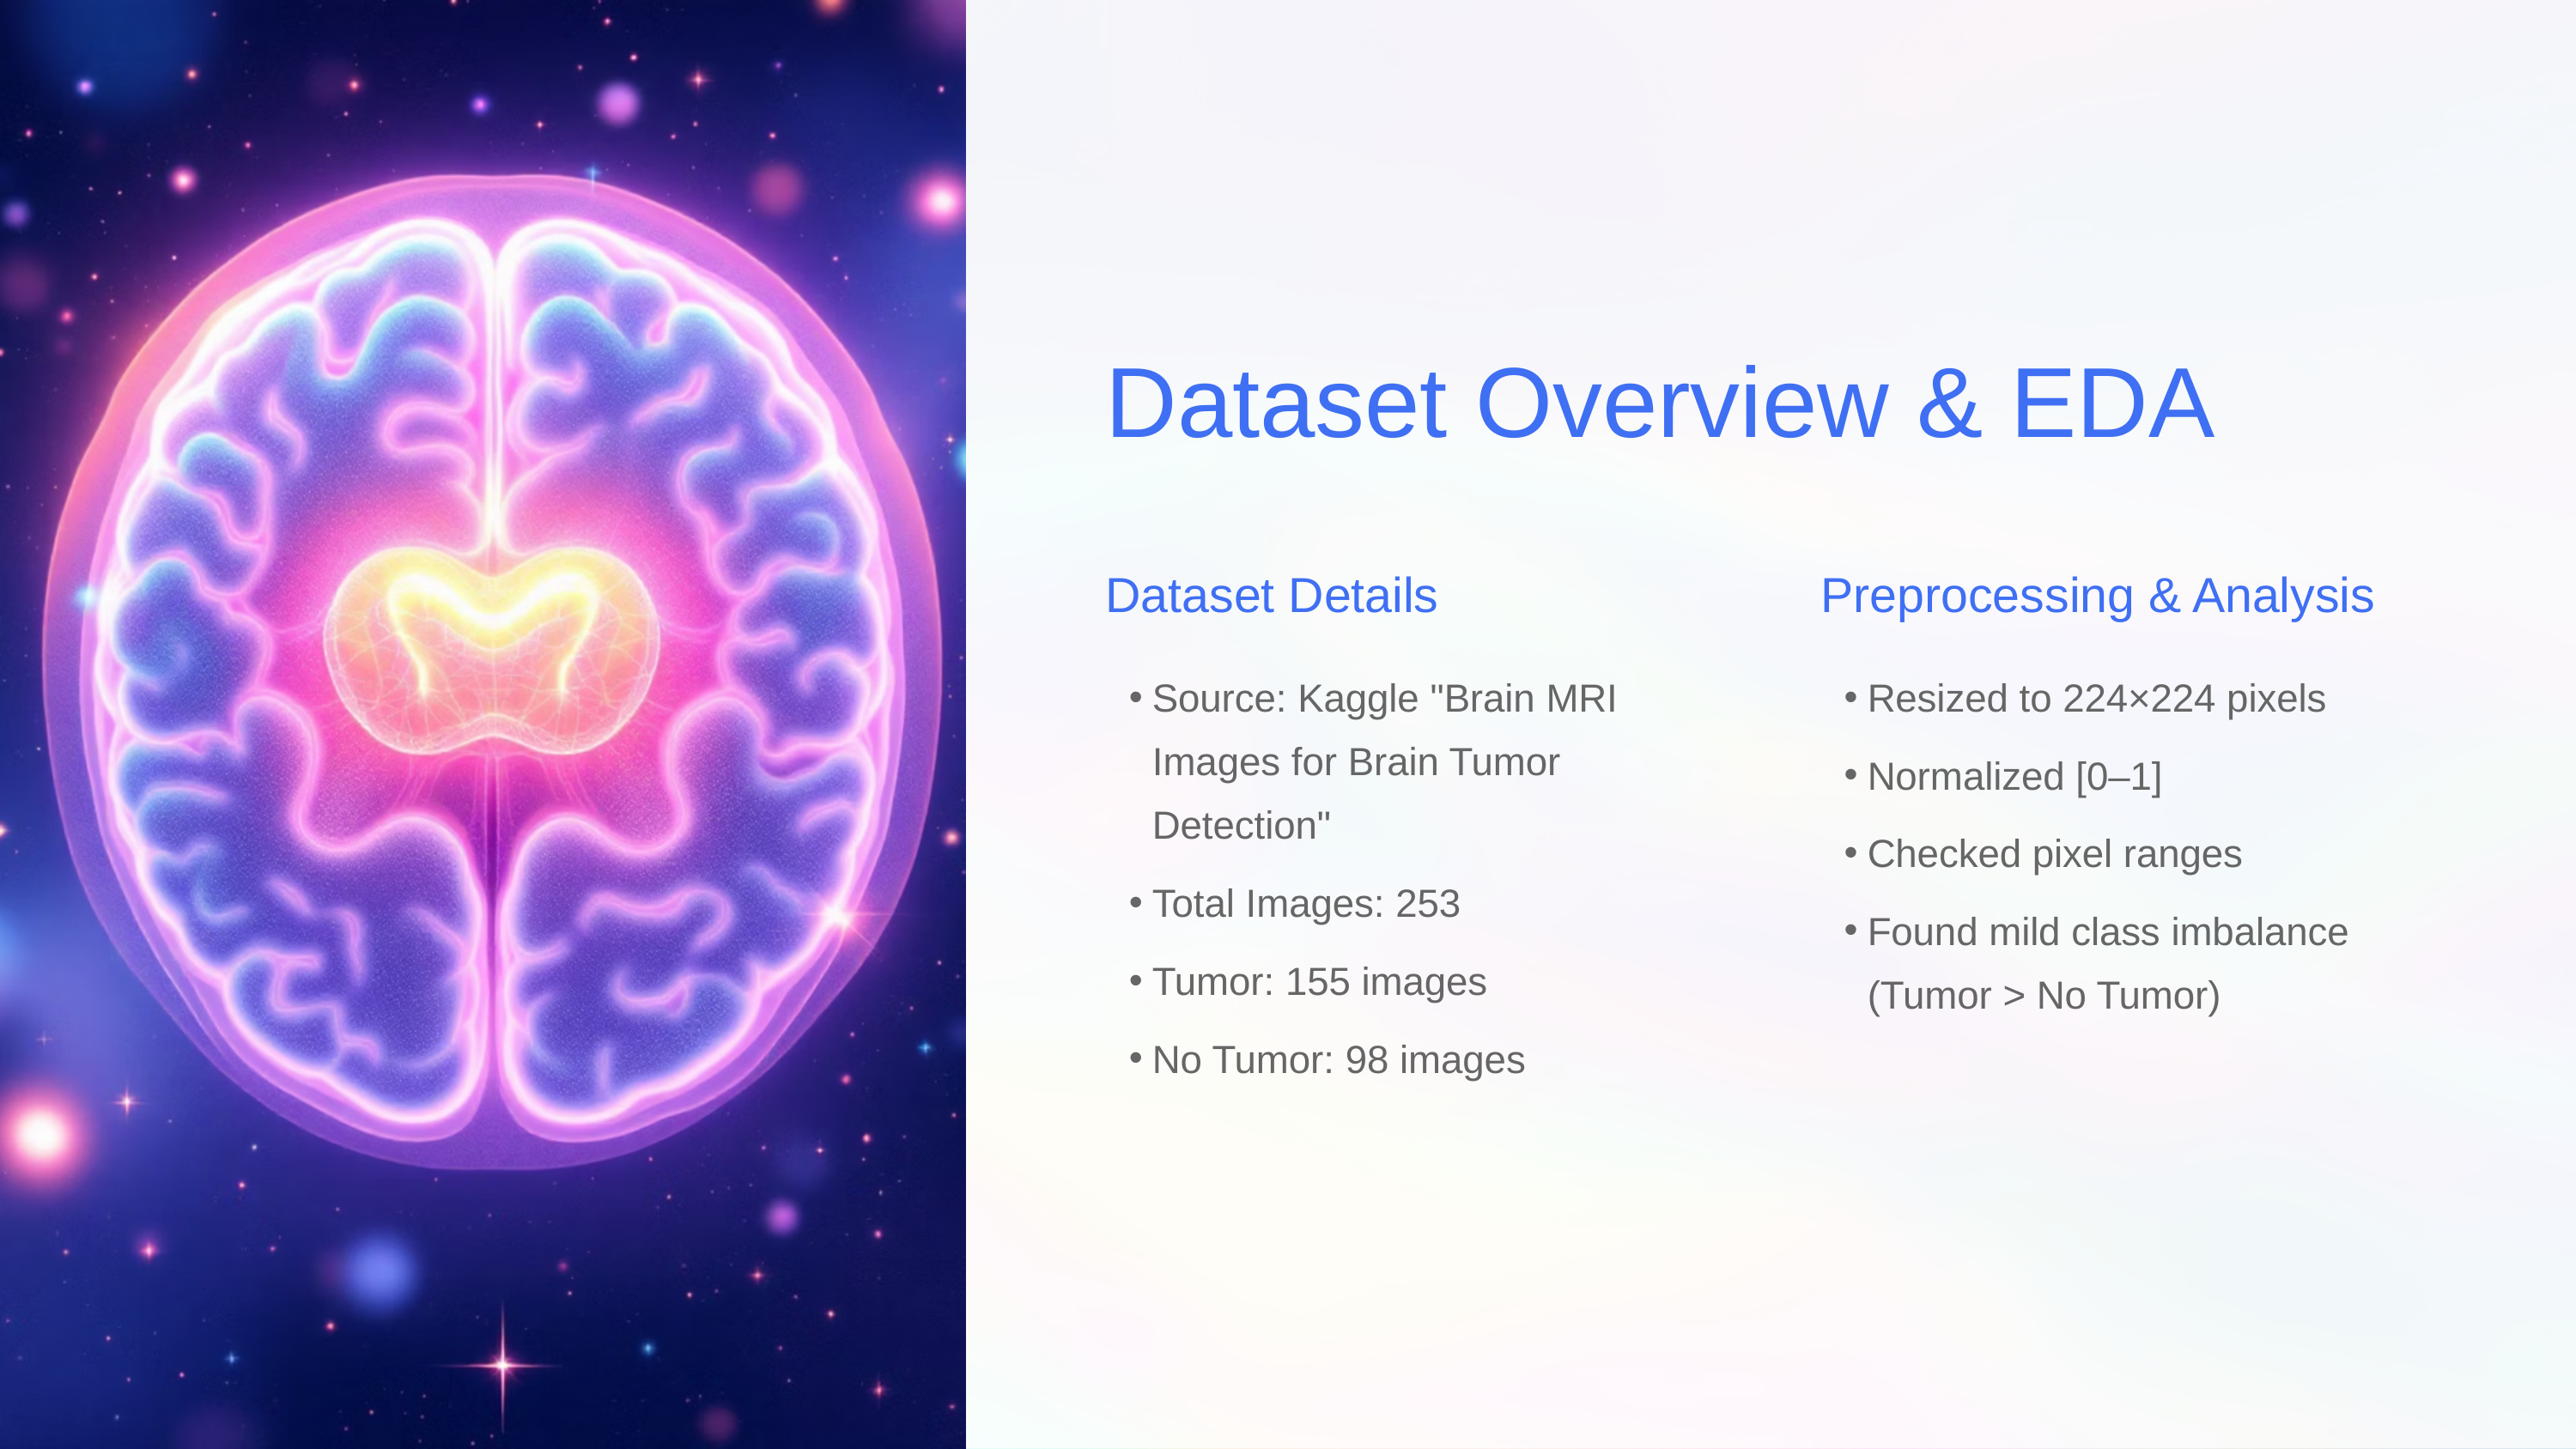

Dataset Overview & EDA
Dataset Details
Preprocessing & Analysis
Source: Kaggle "Brain MRI Images for Brain Tumor Detection"
Resized to 224×224 pixels
Normalized [0–1]
Checked pixel ranges
Total Images: 253
Found mild class imbalance (Tumor > No Tumor)
Tumor: 155 images
No Tumor: 98 images